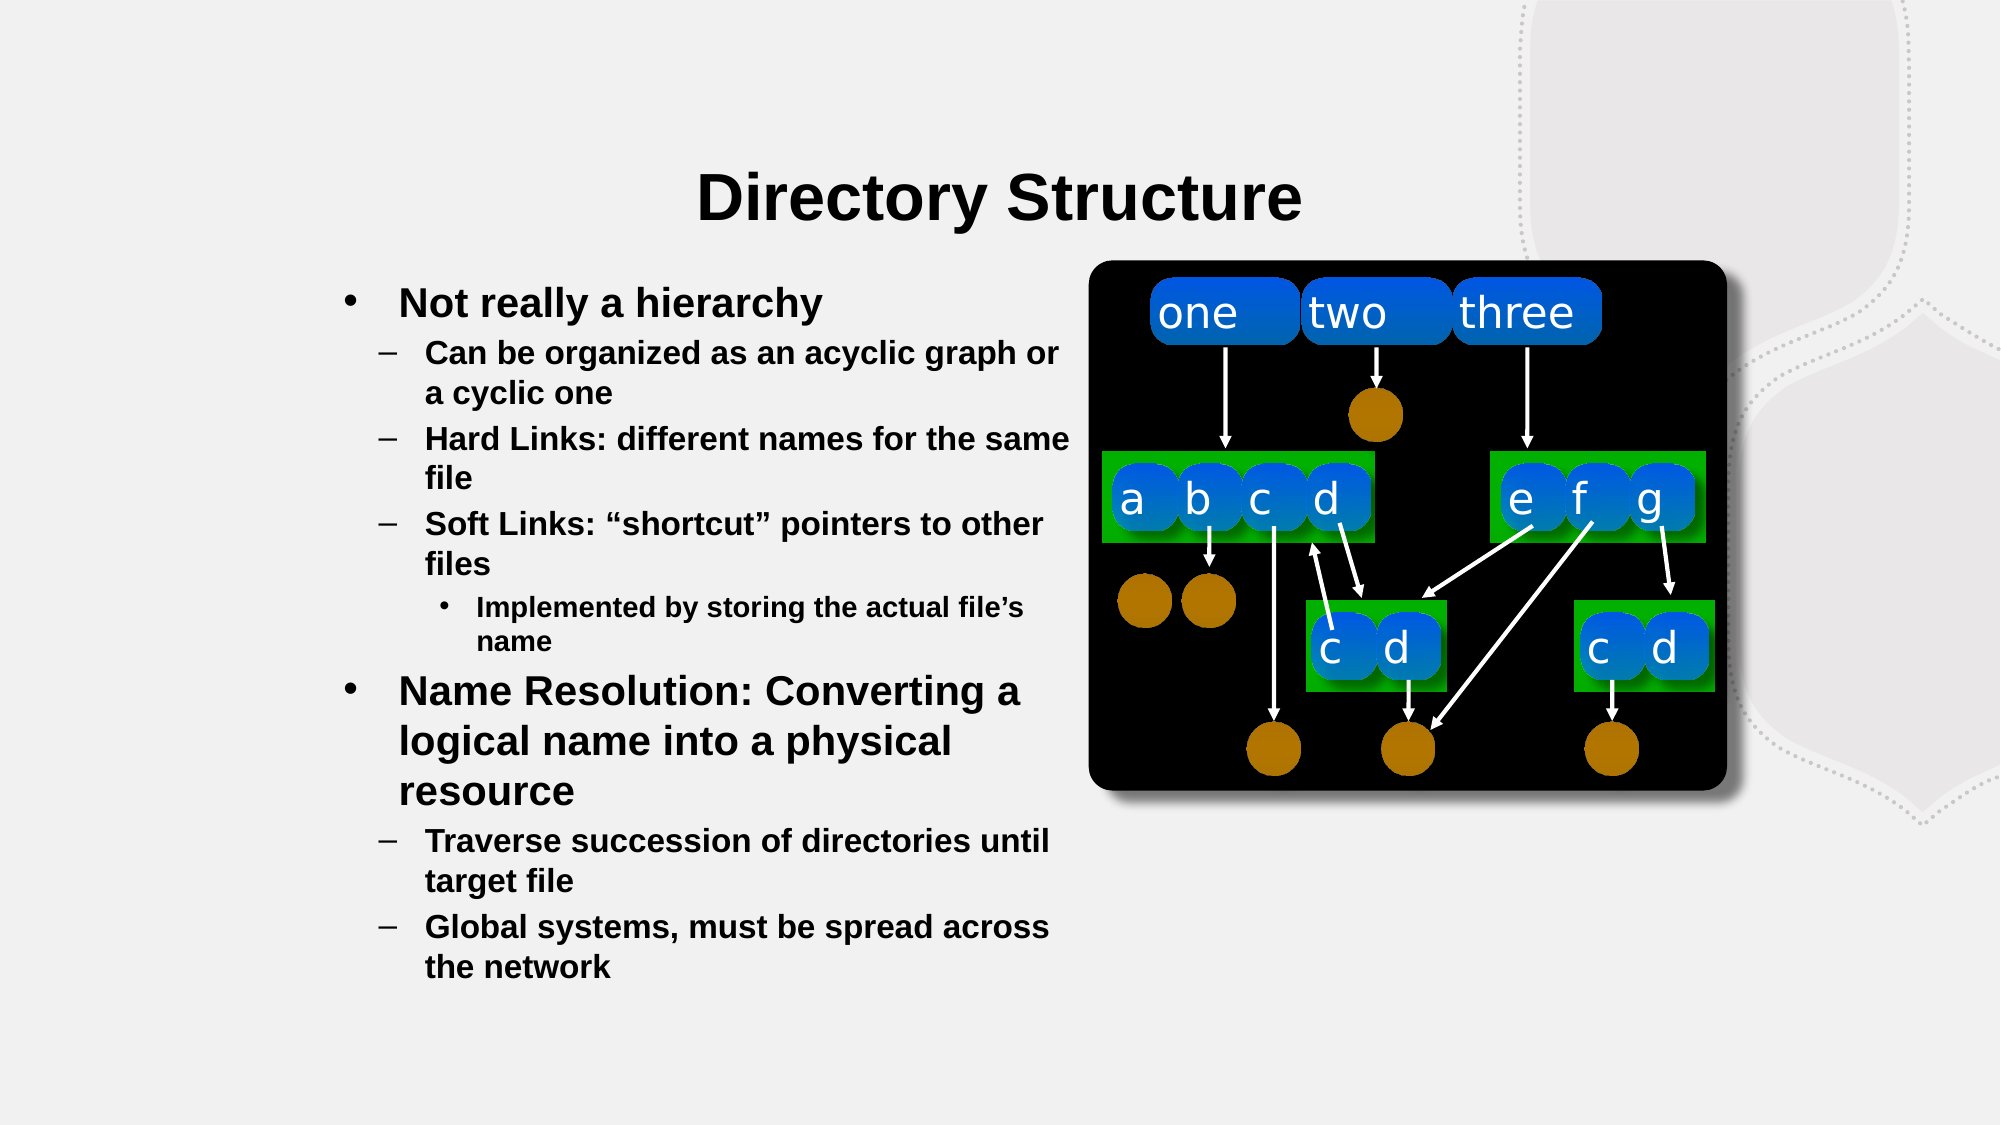

Directory Structure

Not really a hierarchy
Can be organized as an acyclic graph or a cyclic one
Hard Links: different names for the same file
Soft Links: “shortcut” pointers to other files
Implemented by storing the actual file’s name
Name Resolution: Converting a logical name into a physical resource
Traverse succession of directories until target file
Global systems, must be spread across the network
one
two
three

a
b
c
d
e
f
g

c
d
c
d